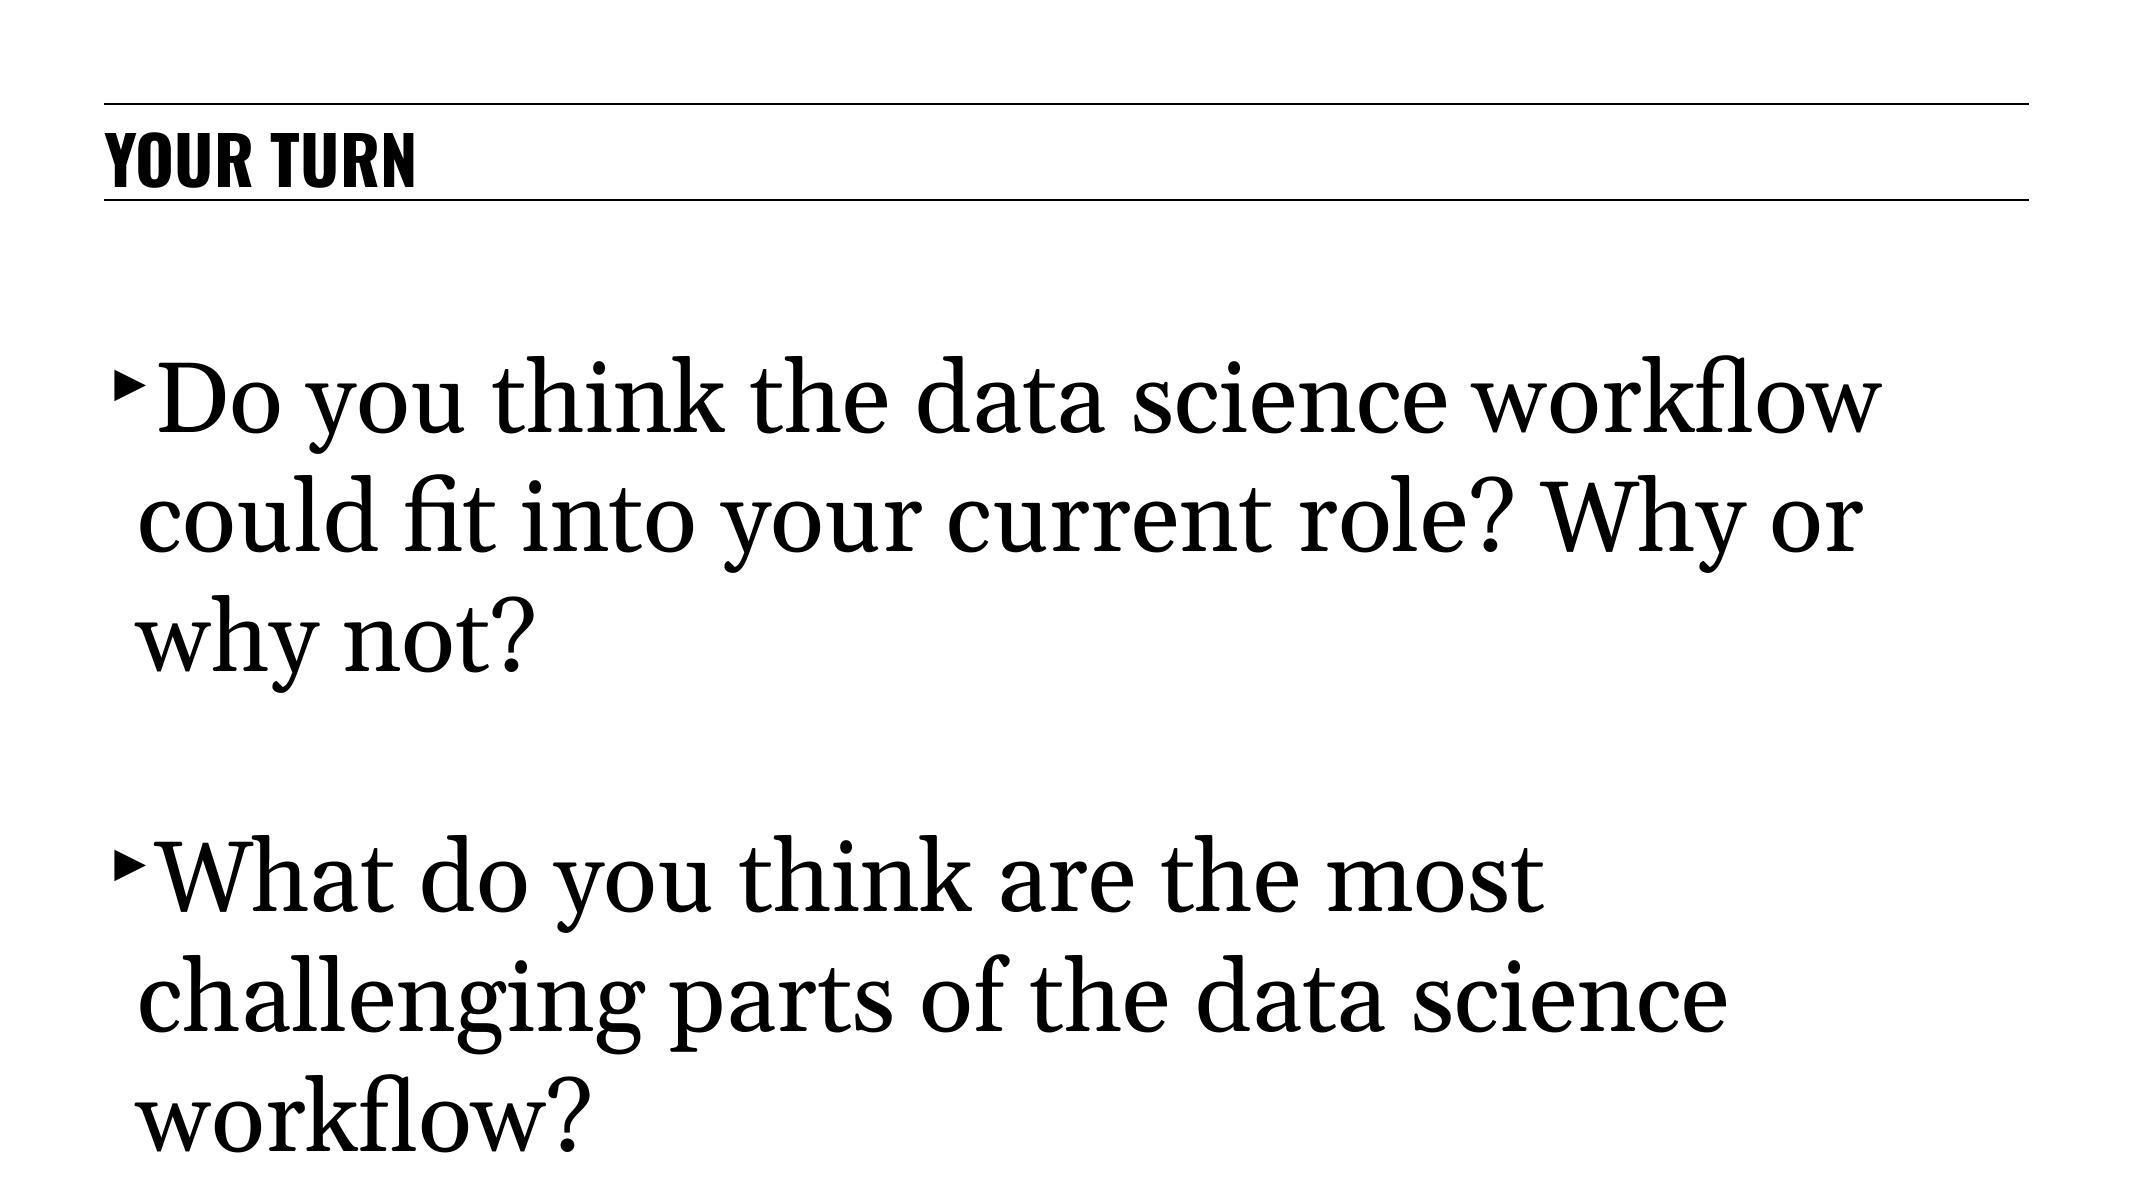

YOUR TURN

Do you think the data science workflow could fit into your current role? Why or why not?

What do you think are the most challenging parts of the data science workflow?